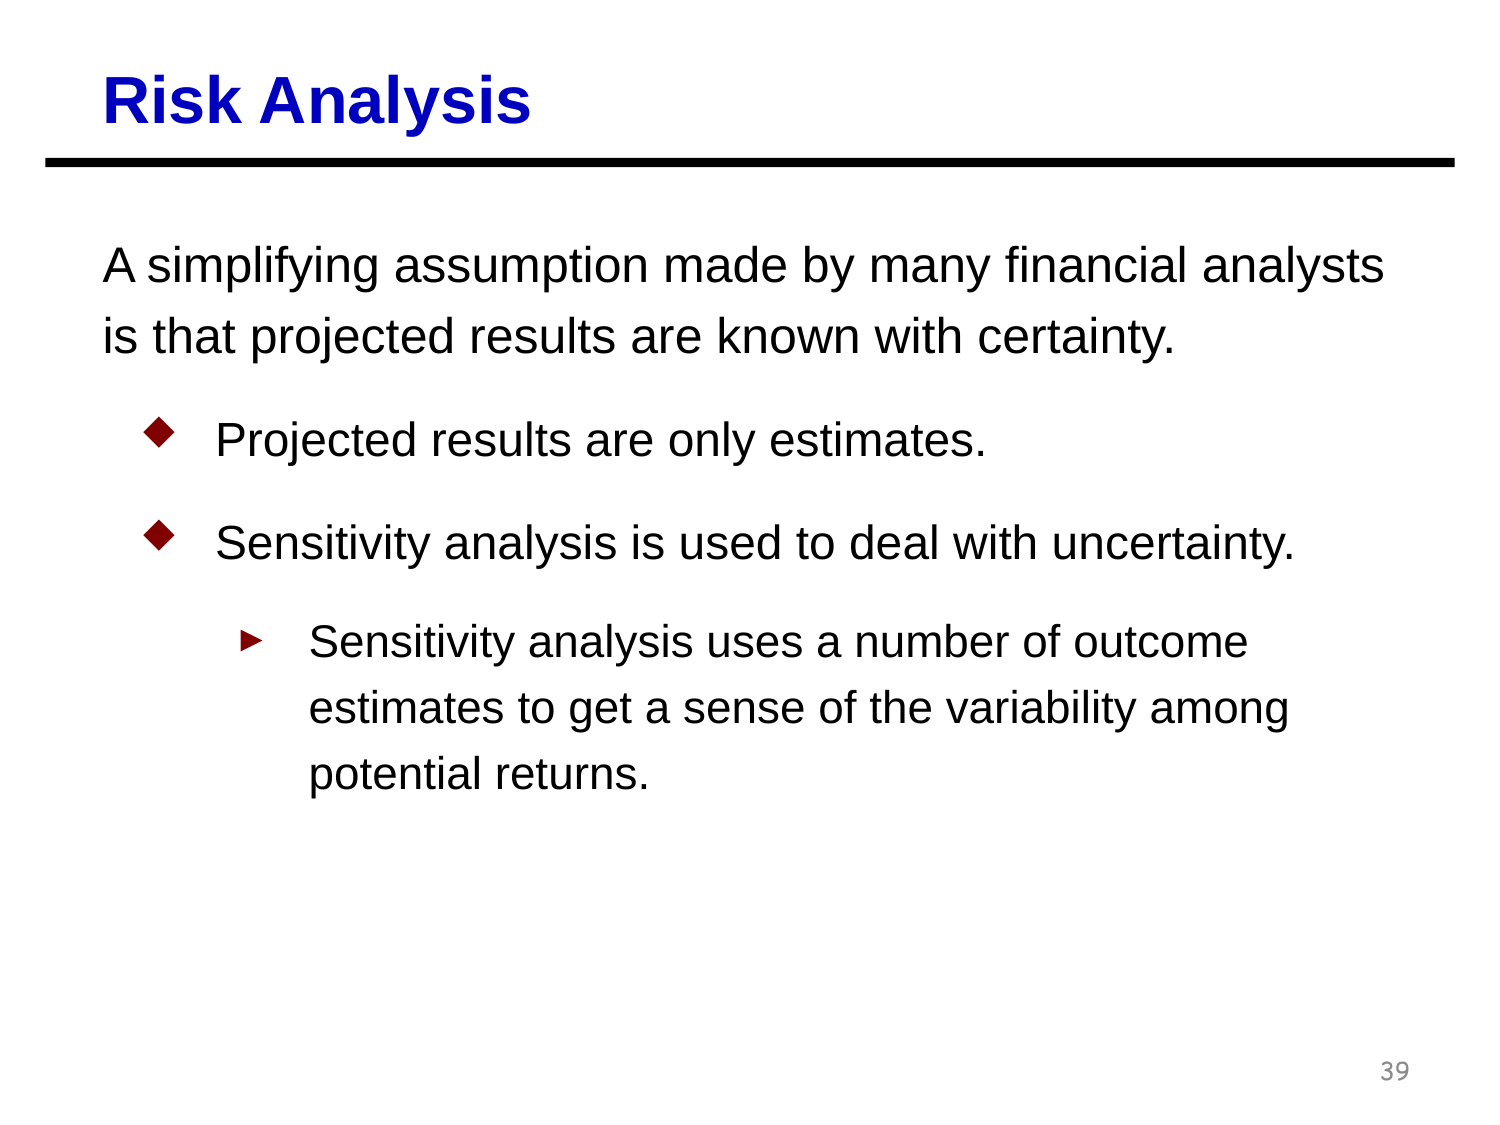

Risk Analysis

A simplifying assumption made by many financial analysts is that projected results are known with certainty.
Projected results are only estimates.
Sensitivity analysis is used to deal with uncertainty.
Sensitivity analysis uses a number of outcome estimates to get a sense of the variability among potential returns.

39